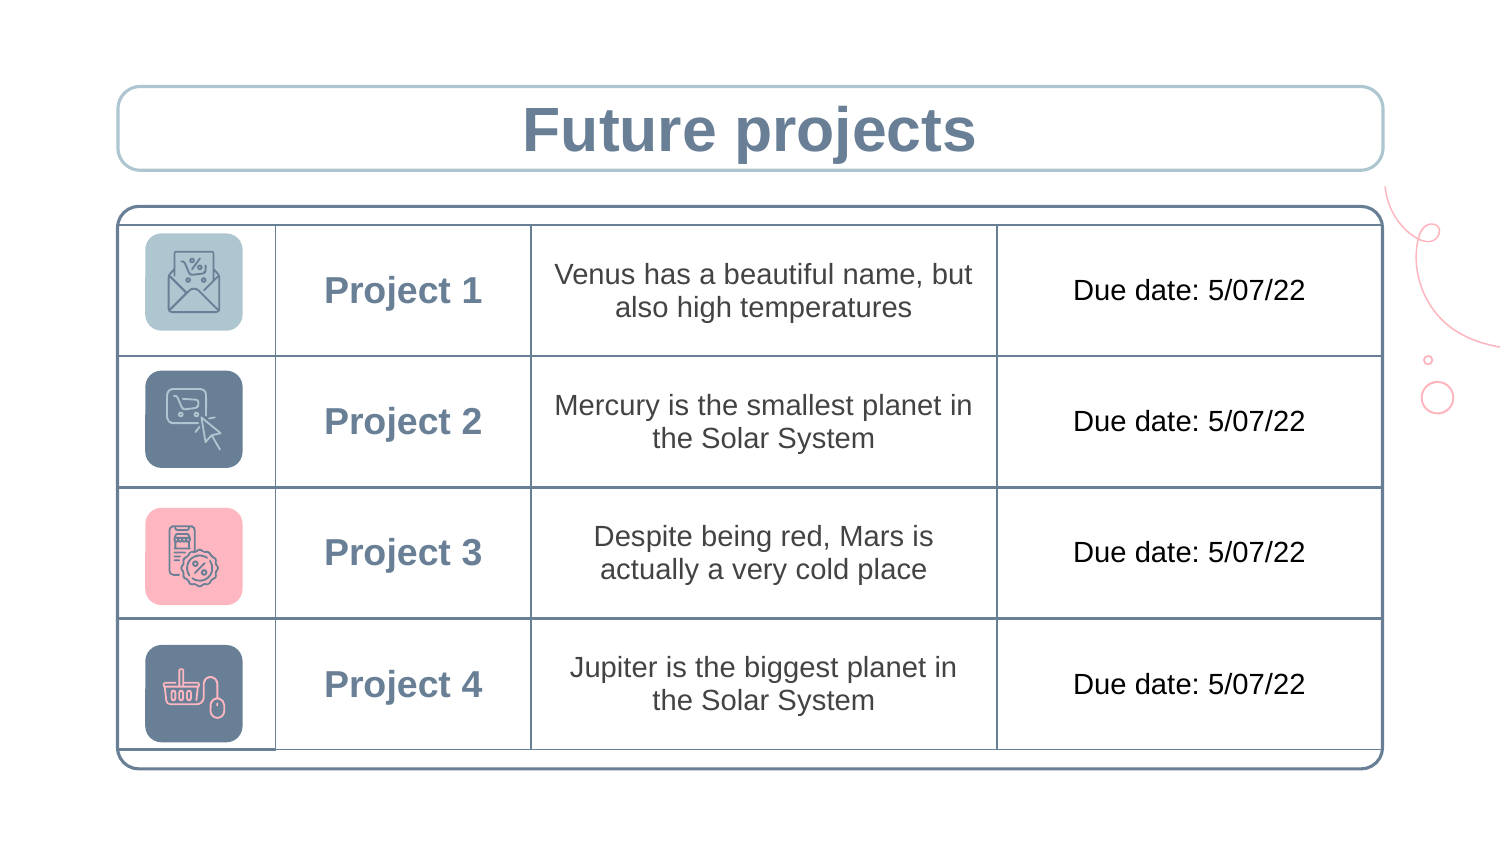

# Future projects

|  | Project 1 | Venus has a beautiful name, but also high temperatures | Due date: 5/07/22 |
| --- | --- | --- | --- |
|  | Project 2 | Mercury is the smallest planet in the Solar System | Due date: 5/07/22 |
|  | Project 3 | Despite being red, Mars is actually a very cold place | Due date: 5/07/22 |
|  | Project 4 | Jupiter is the biggest planet in the Solar System | Due date: 5/07/22 |